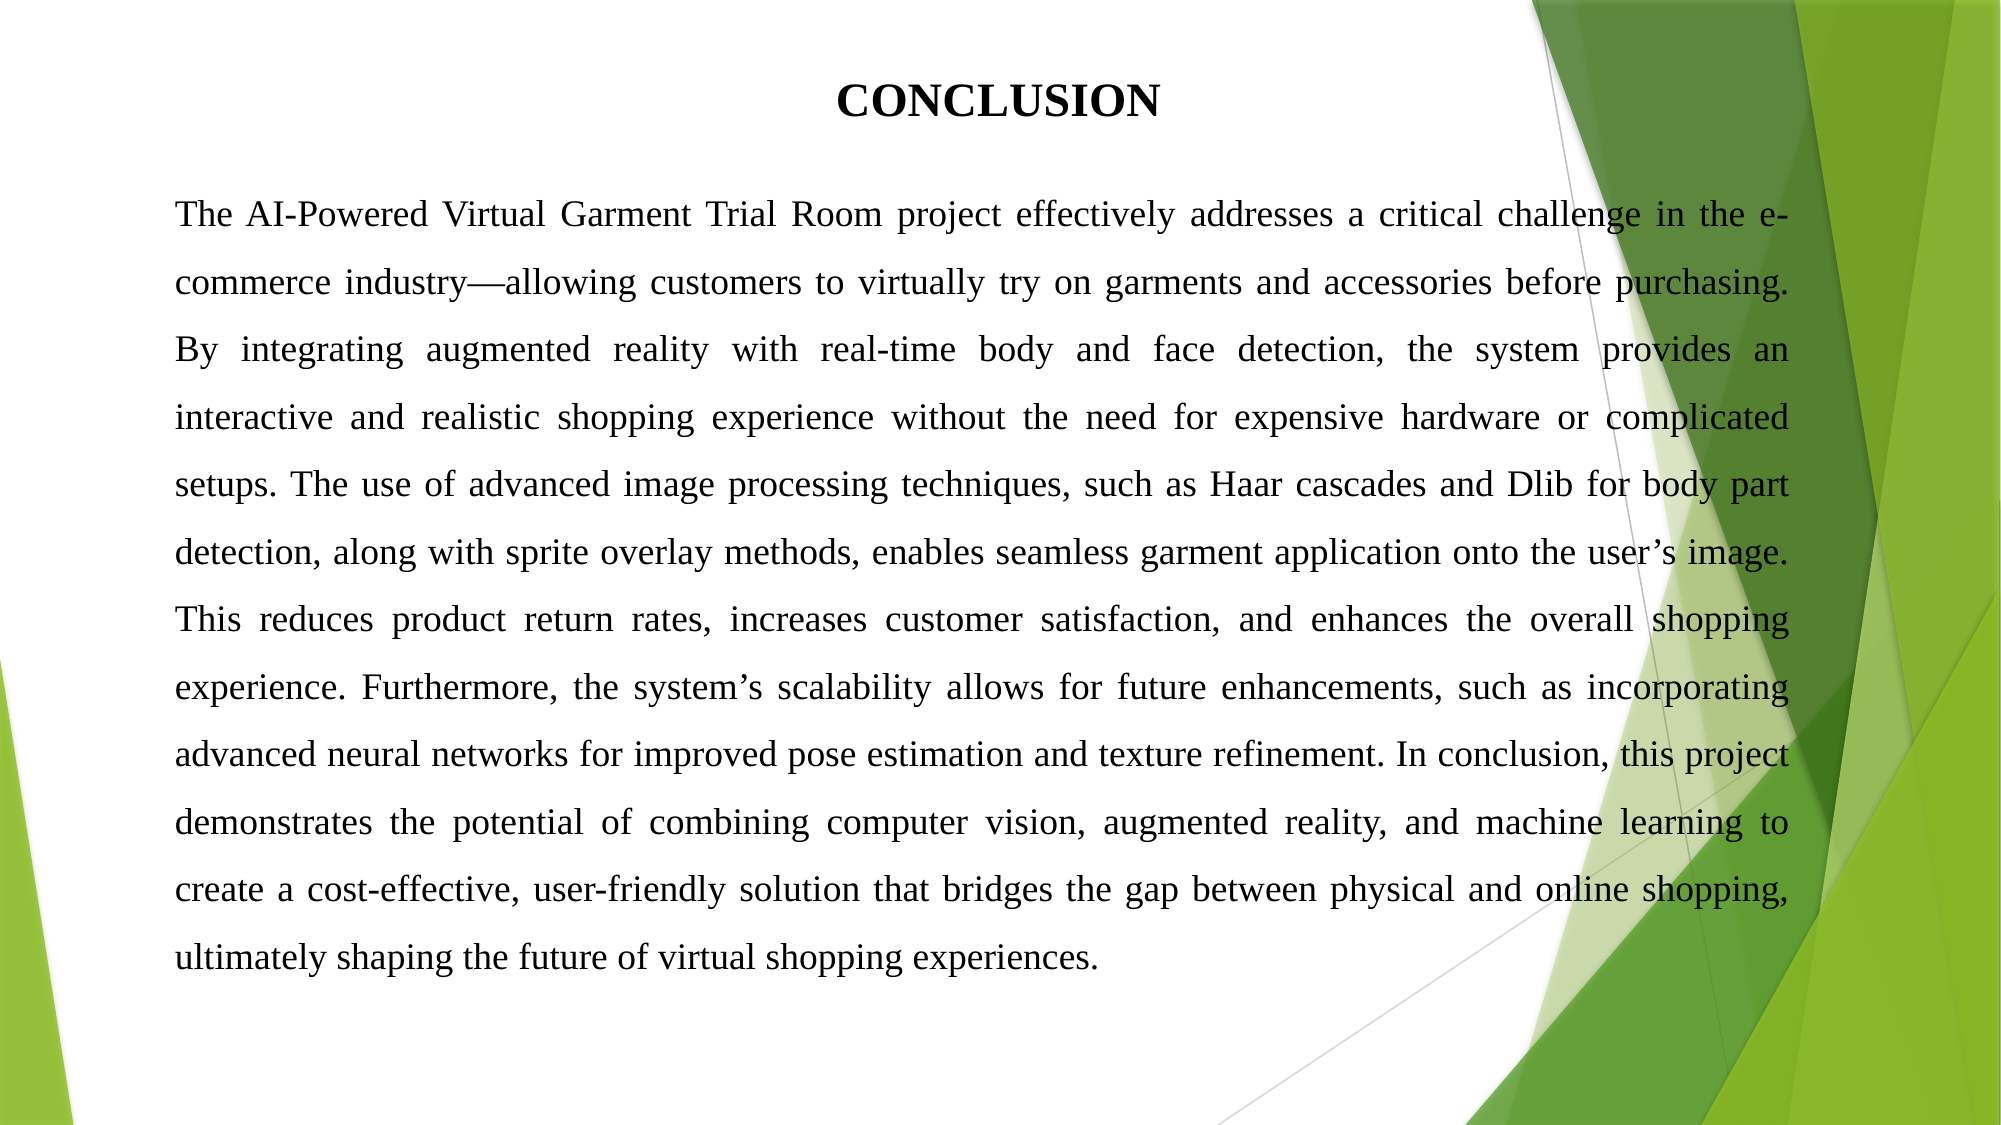

CONCLUSION
The AI-Powered Virtual Garment Trial Room project effectively addresses a critical challenge in the e-commerce industry—allowing customers to virtually try on garments and accessories before purchasing. By integrating augmented reality with real-time body and face detection, the system provides an interactive and realistic shopping experience without the need for expensive hardware or complicated setups. The use of advanced image processing techniques, such as Haar cascades and Dlib for body part detection, along with sprite overlay methods, enables seamless garment application onto the user’s image. This reduces product return rates, increases customer satisfaction, and enhances the overall shopping experience. Furthermore, the system’s scalability allows for future enhancements, such as incorporating advanced neural networks for improved pose estimation and texture refinement. In conclusion, this project demonstrates the potential of combining computer vision, augmented reality, and machine learning to create a cost-effective, user-friendly solution that bridges the gap between physical and online shopping, ultimately shaping the future of virtual shopping experiences.